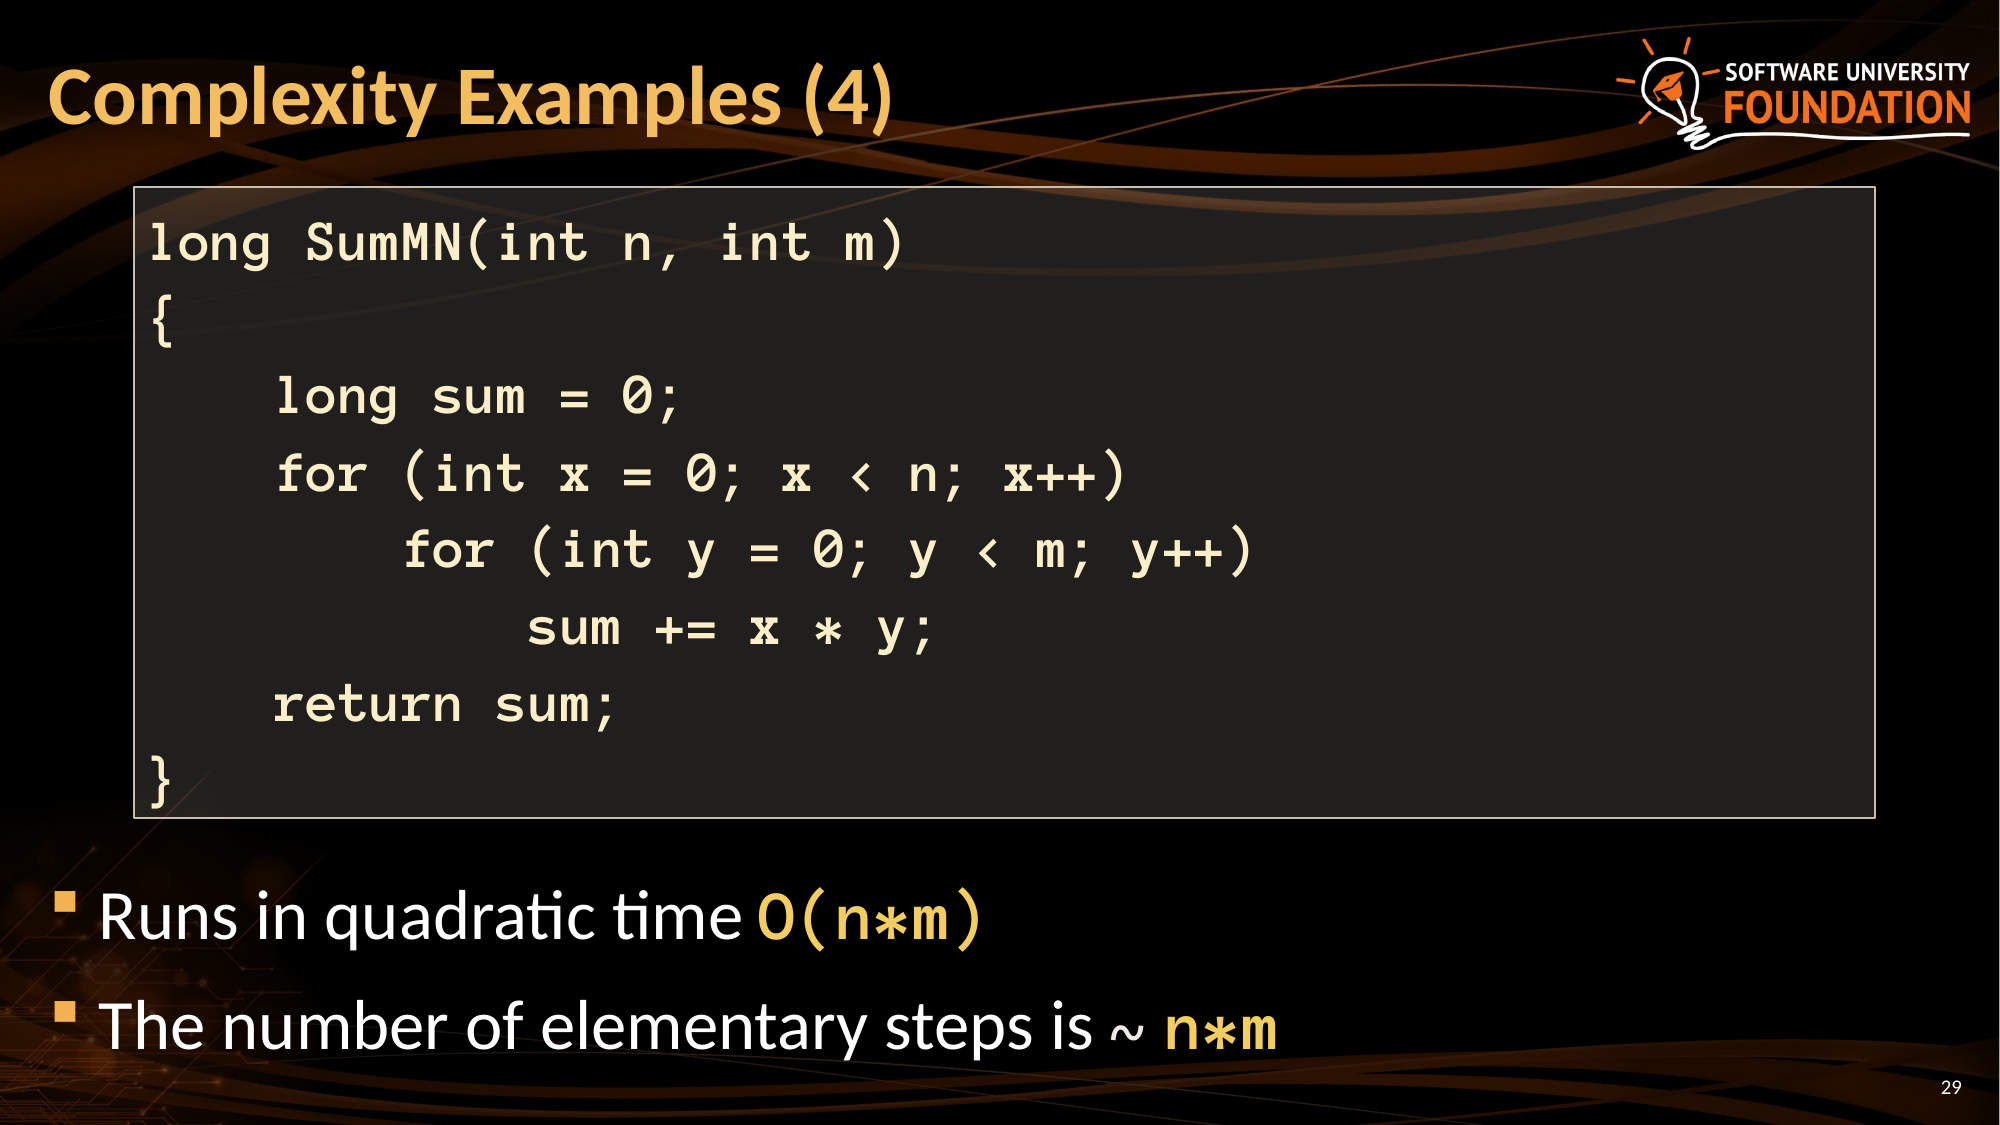

# Complexity Examples (4)
long SumMN(int n, int m)
{
    long sum = 0;
    for (int x = 0; x < n; x++)
        for (int y = 0; y < m; y++)
            sum += x * y;
    return sum;
}
Runs in quadratic time O(n*m)
The number of elementary steps is ~ n*m
29